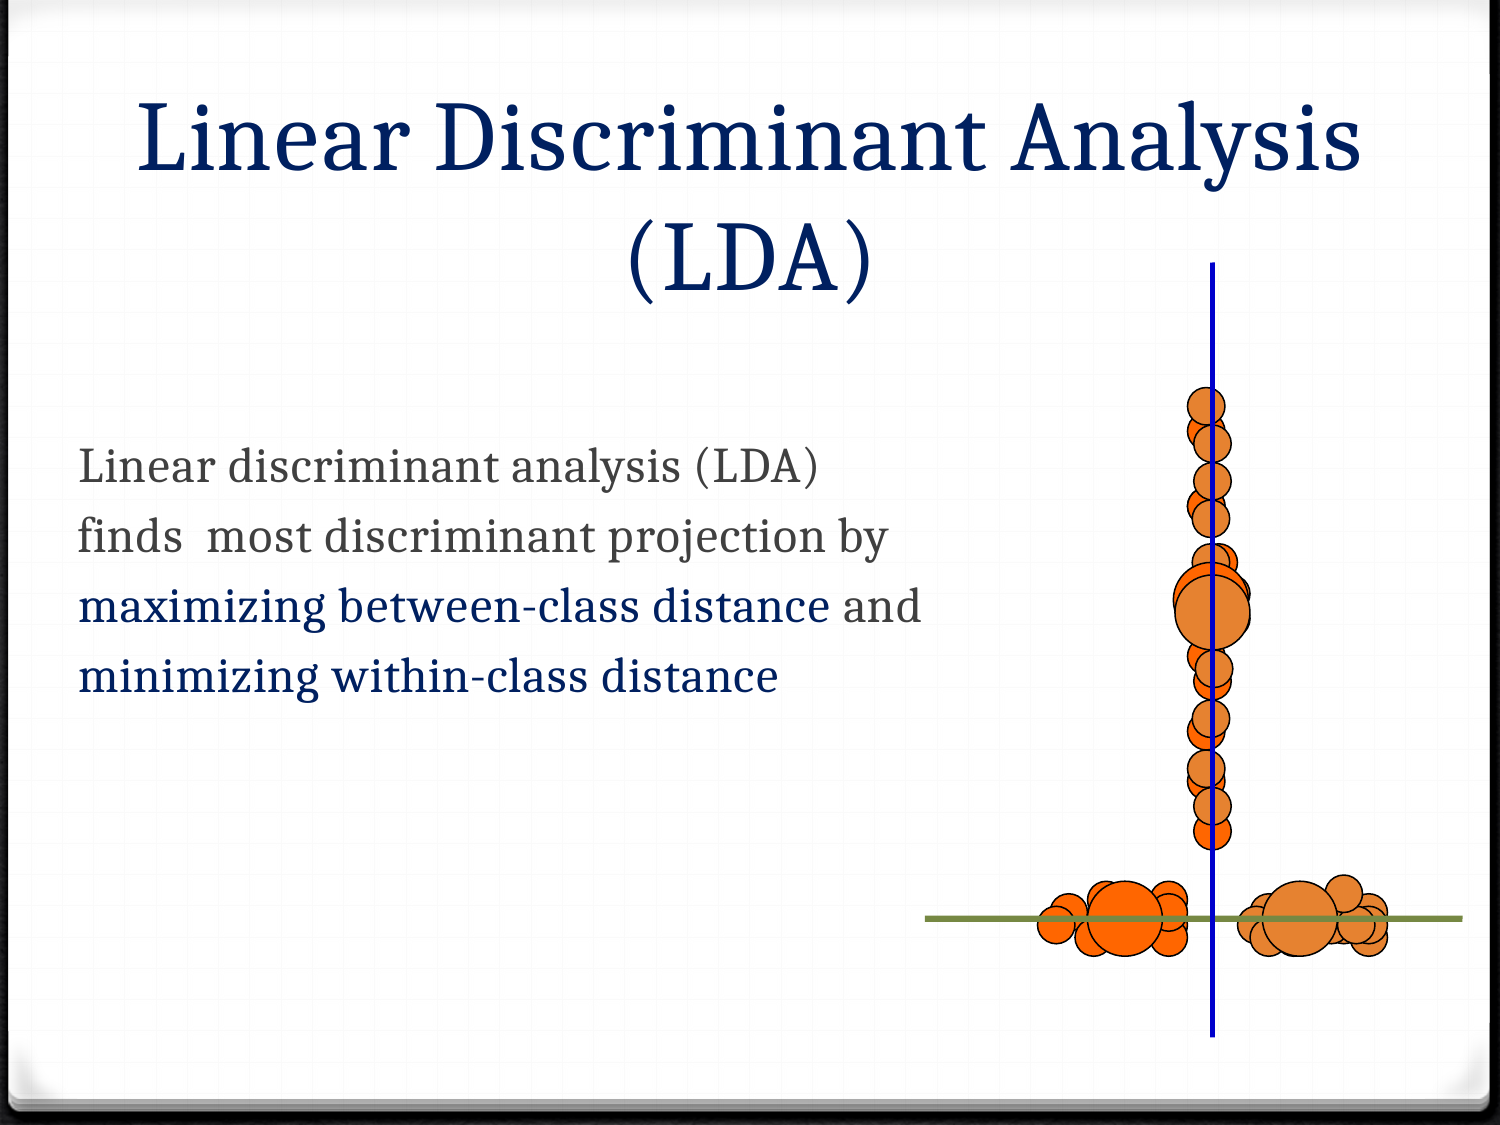

# Linear Discriminant Analysis (LDA)

Linear discriminant analysis (LDA)
finds  most discriminant projection by
maximizing between-class distance and
minimizing within-class distance